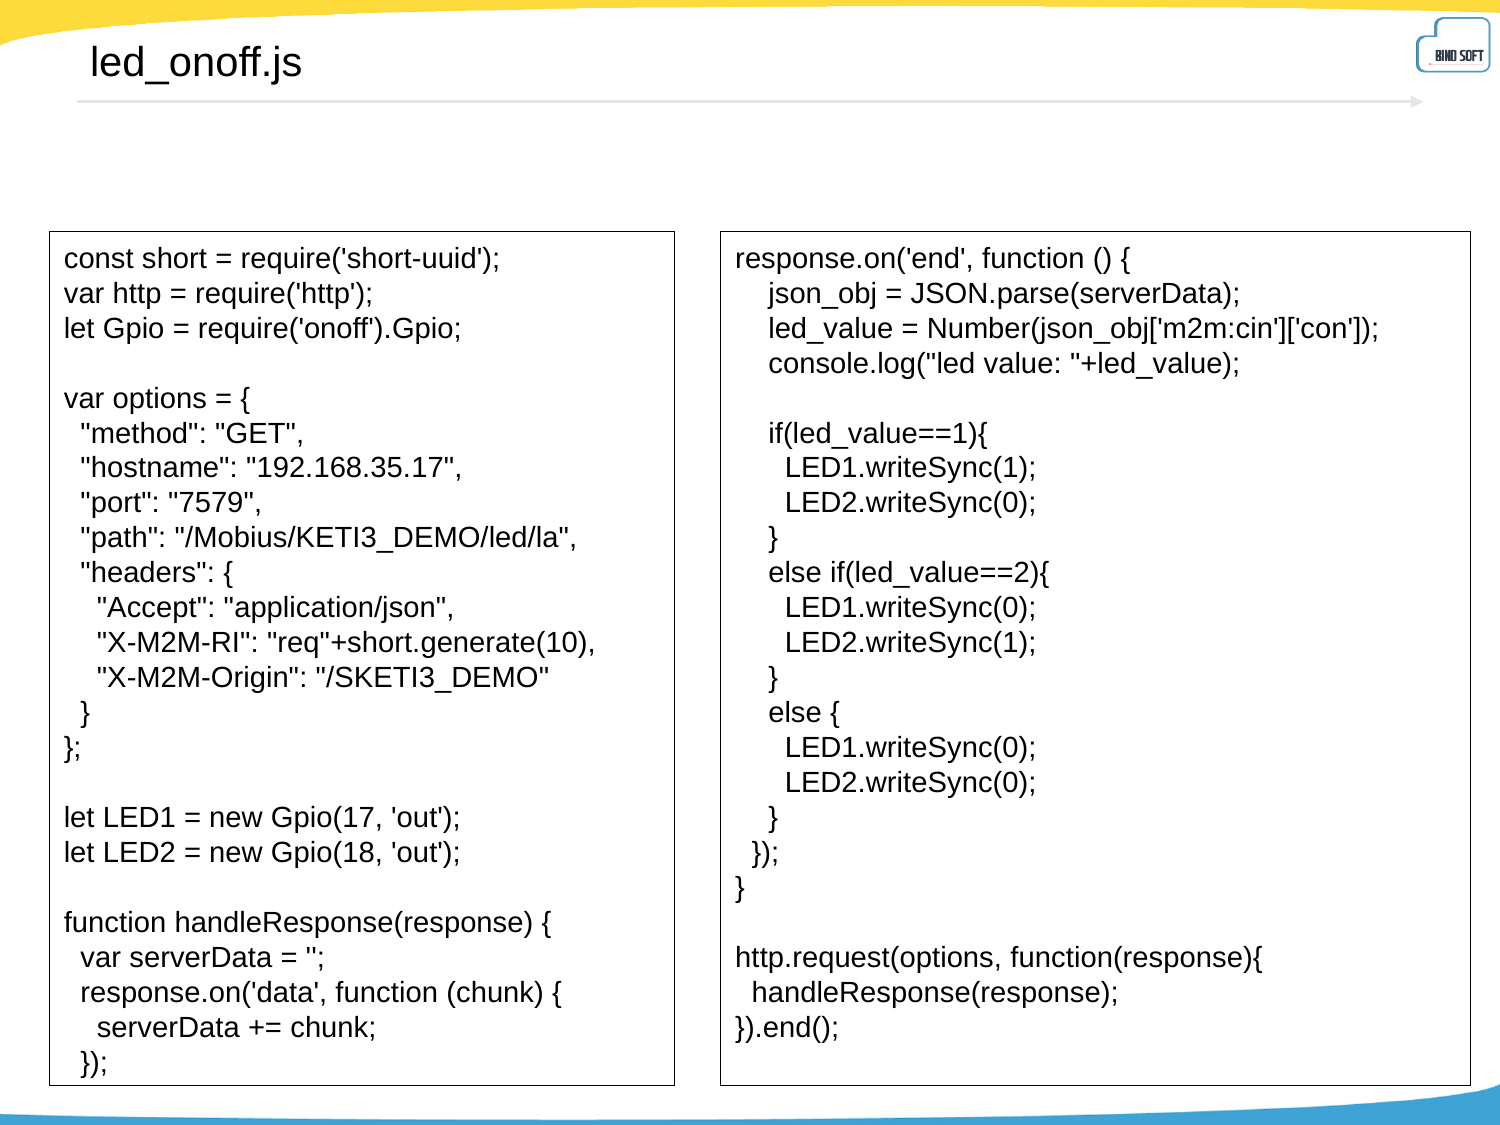

# led_onoff.js

const short = require('short-uuid');
var http = require('http');
let Gpio = require('onoff').Gpio;

var options = {
  "method": "GET",
  "hostname": "192.168.35.17",
  "port": "7579",
  "path": "/Mobius/KETI3_DEMO/led/la",
  "headers": {
    "Accept": "application/json",
    "X-M2M-RI": "req"+short.generate(10),
    "X-M2M-Origin": "/SKETI3_DEMO"
  }
};

let LED1 = new Gpio(17, 'out');
let LED2 = new Gpio(18, 'out');

function handleResponse(response) {
  var serverData = '';
  response.on('data', function (chunk) {
    serverData += chunk;
  });
response.on('end', function () {
    json_obj = JSON.parse(serverData);
    led_value = Number(json_obj['m2m:cin']['con']);
    console.log("led value: "+led_value);

    if(led_value==1){
      LED1.writeSync(1);
      LED2.writeSync(0);
    }
    else if(led_value==2){
      LED1.writeSync(0);
      LED2.writeSync(1);
    }
    else {
      LED1.writeSync(0);
      LED2.writeSync(0);
    }
  });
}

http.request(options, function(response){
  handleResponse(response);
}).end();